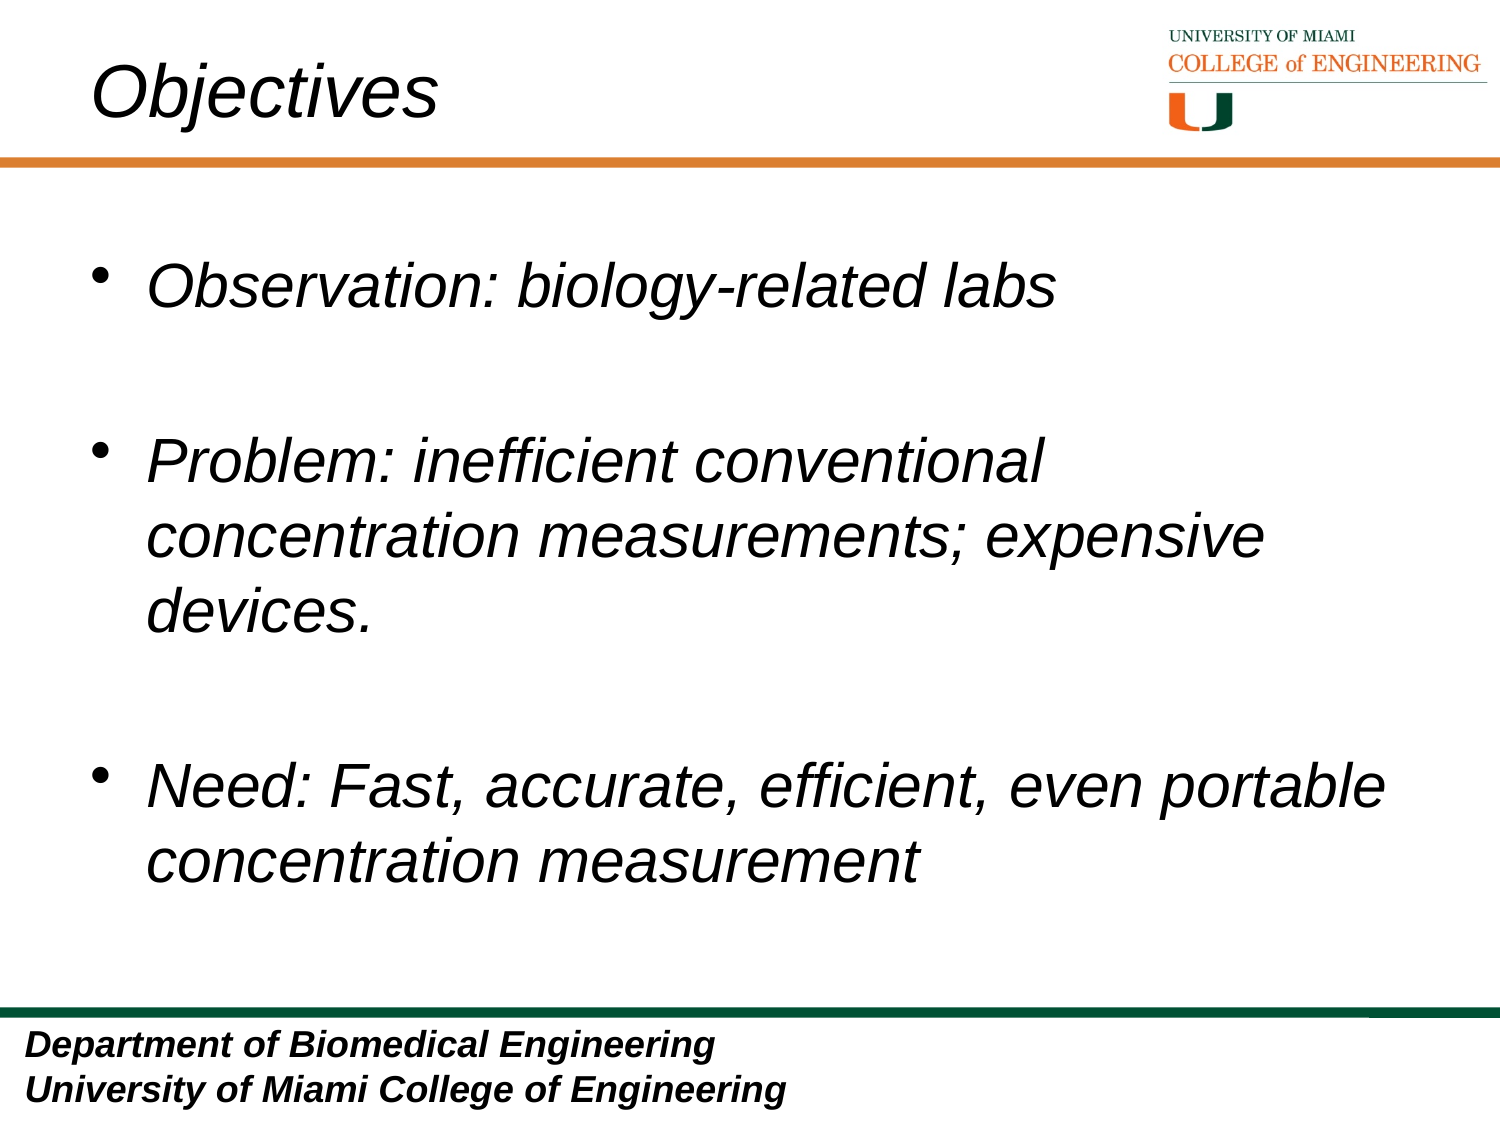

# Objectives

Observation: biology-related labs

Problem: inefficient conventional concentration measurements; expensive devices.

Need: Fast, accurate, efficient, even portable concentration measurement